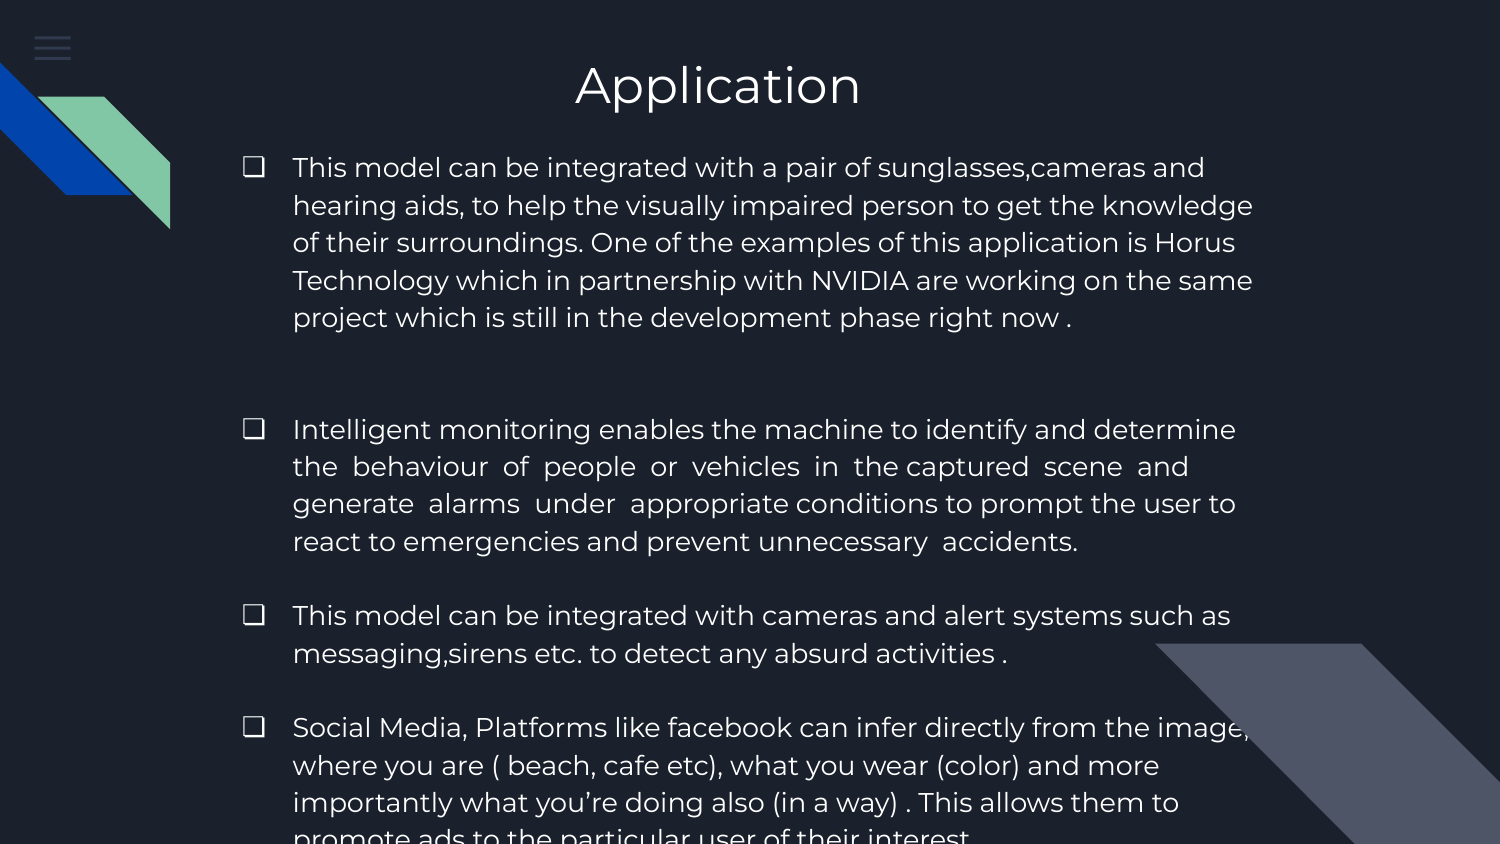

# Application
This model can be integrated with a pair of sunglasses,cameras and hearing aids, to help the visually impaired person to get the knowledge of their surroundings. One of the examples of this application is Horus Technology which in partnership with NVIDIA are working on the same project which is still in the development phase right now .
Intelligent monitoring enables the machine to identify and determine  the  behaviour  of  people  or  vehicles  in  the captured  scene  and  generate  alarms  under  appropriate conditions to prompt the user to react to emergencies and prevent unnecessary  accidents.
This model can be integrated with cameras and alert systems such as messaging,sirens etc. to detect any absurd activities .
Social Media, Platforms like facebook can infer directly from the image, where you are ( beach, cafe etc), what you wear (color) and more importantly what you’re doing also (in a way) . This allows them to promote ads to the particular user of their interest .